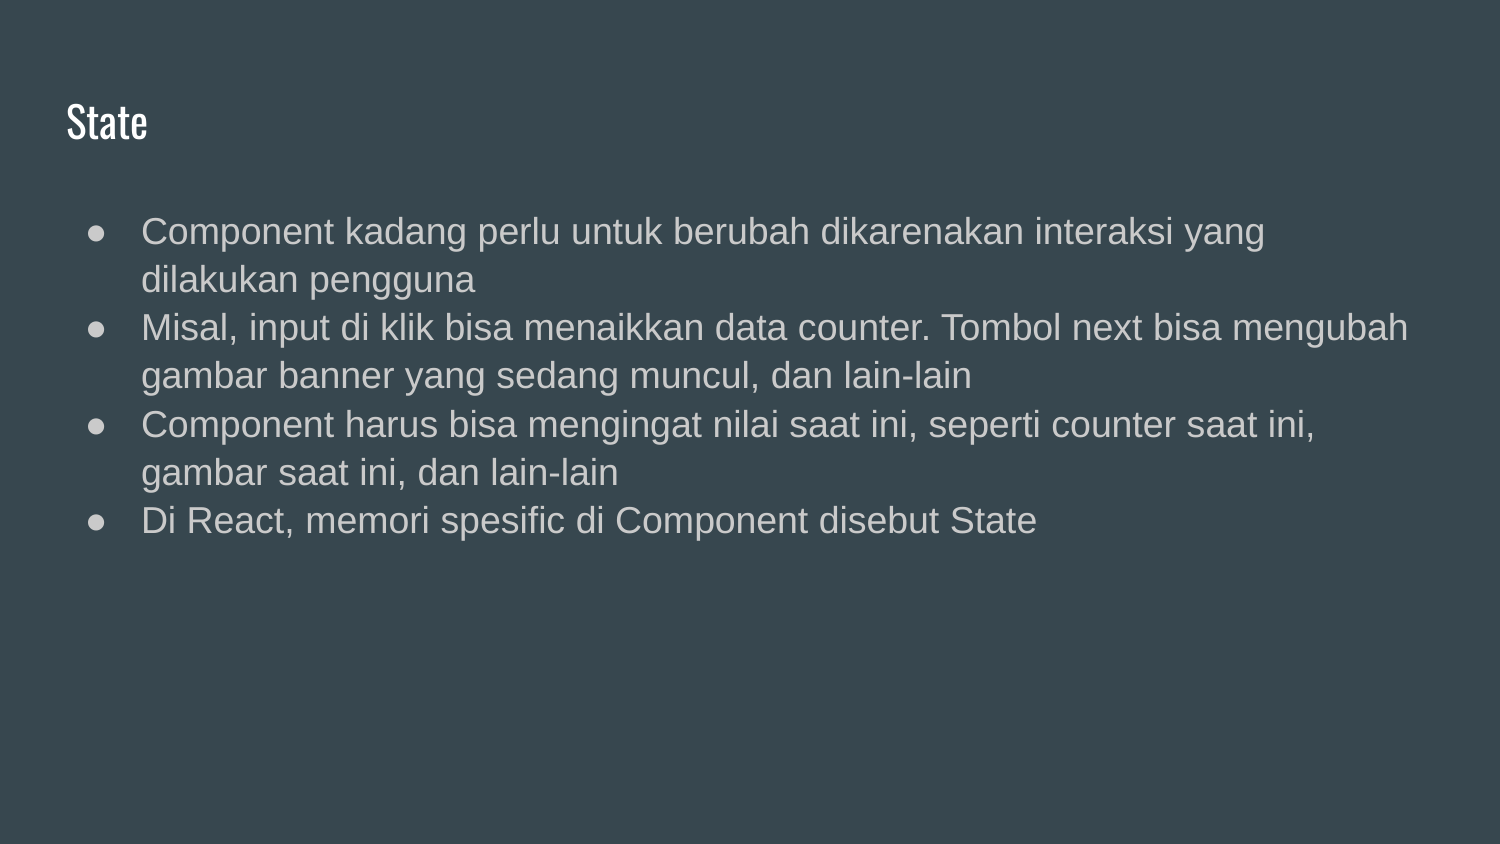

# State
Component kadang perlu untuk berubah dikarenakan interaksi yang dilakukan pengguna
Misal, input di klik bisa menaikkan data counter. Tombol next bisa mengubah gambar banner yang sedang muncul, dan lain-lain
Component harus bisa mengingat nilai saat ini, seperti counter saat ini, gambar saat ini, dan lain-lain
Di React, memori spesific di Component disebut State